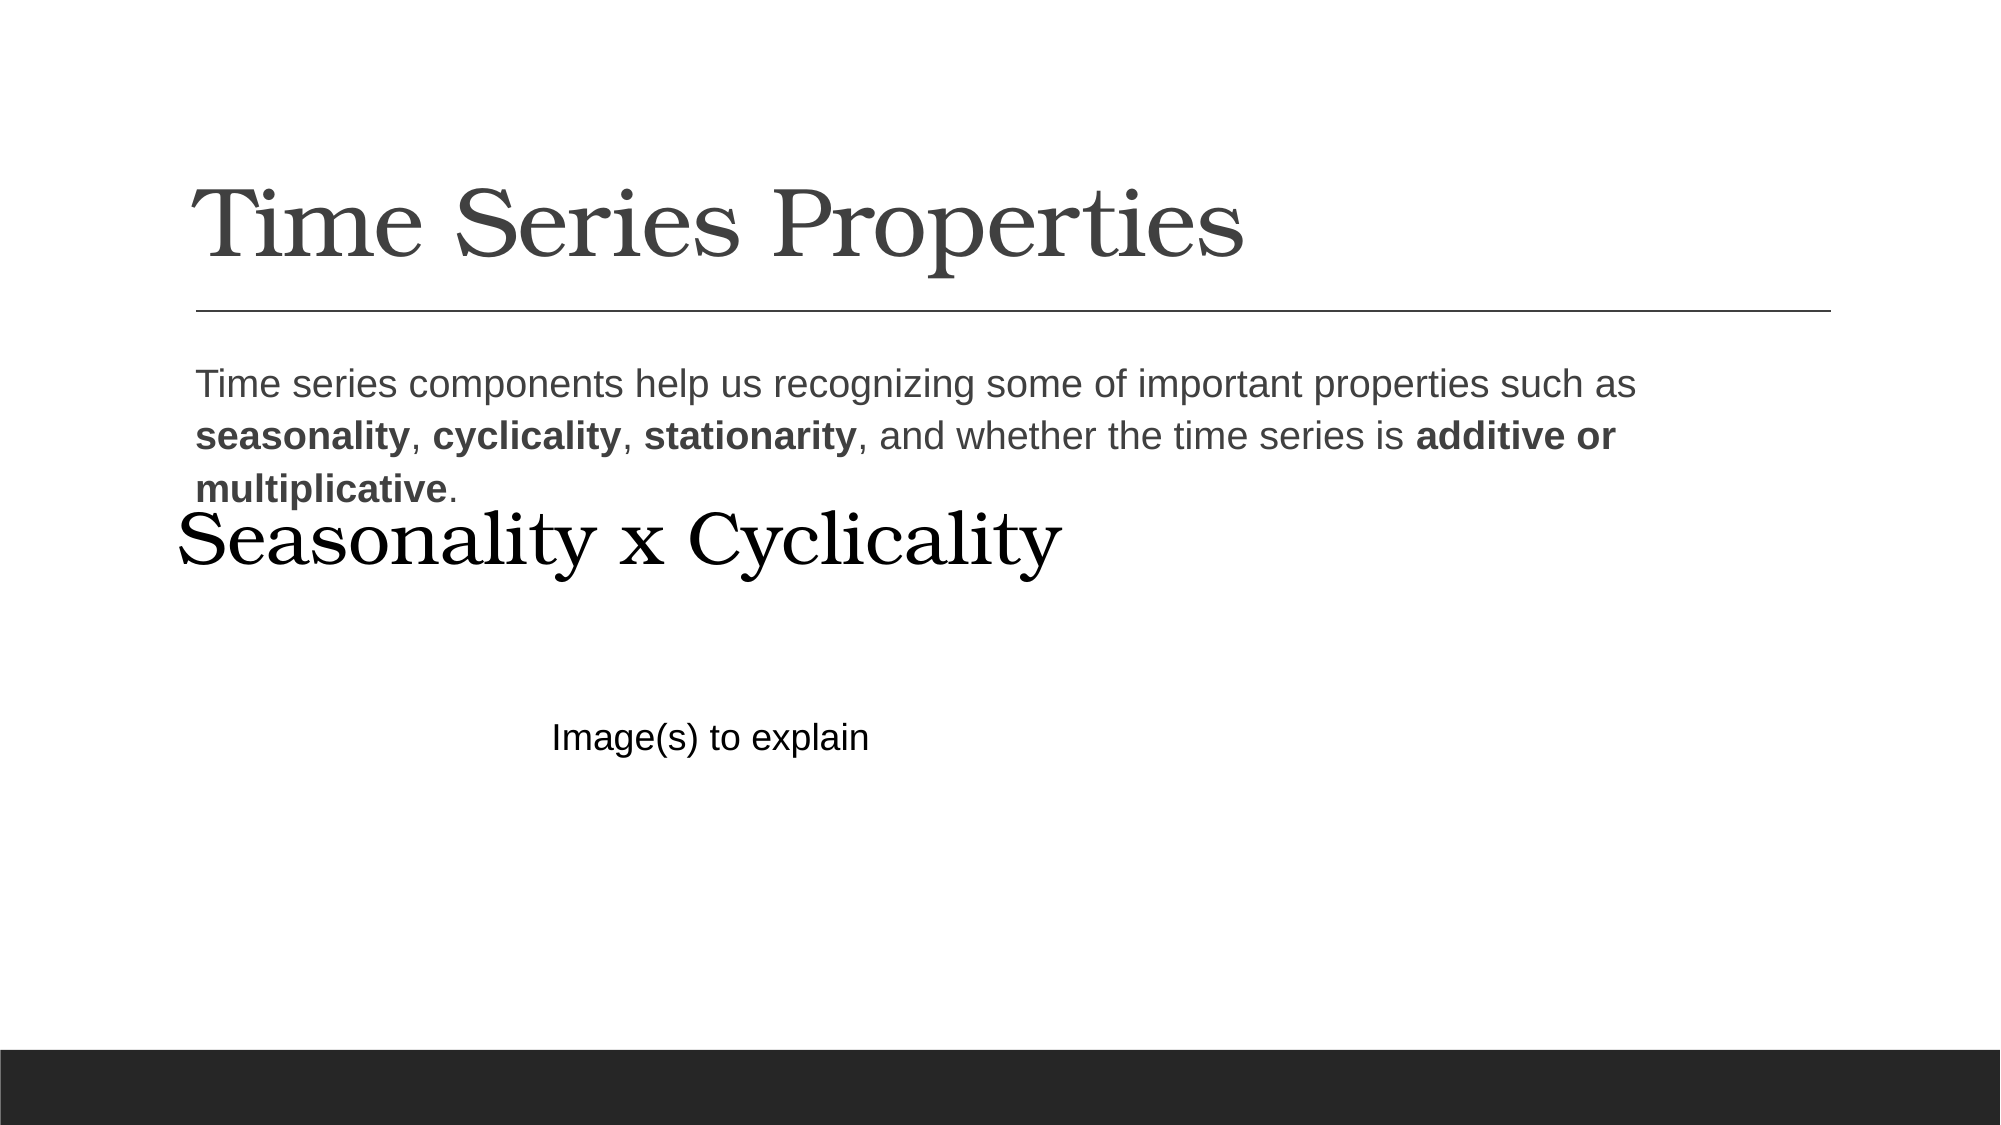

# Time Series Properties
Time series components help us recognizing some of important properties such as seasonality, cyclicality, stationarity, and whether the time series is additive or multiplicative.
Seasonality x Cyclicality
Image(s) to explain